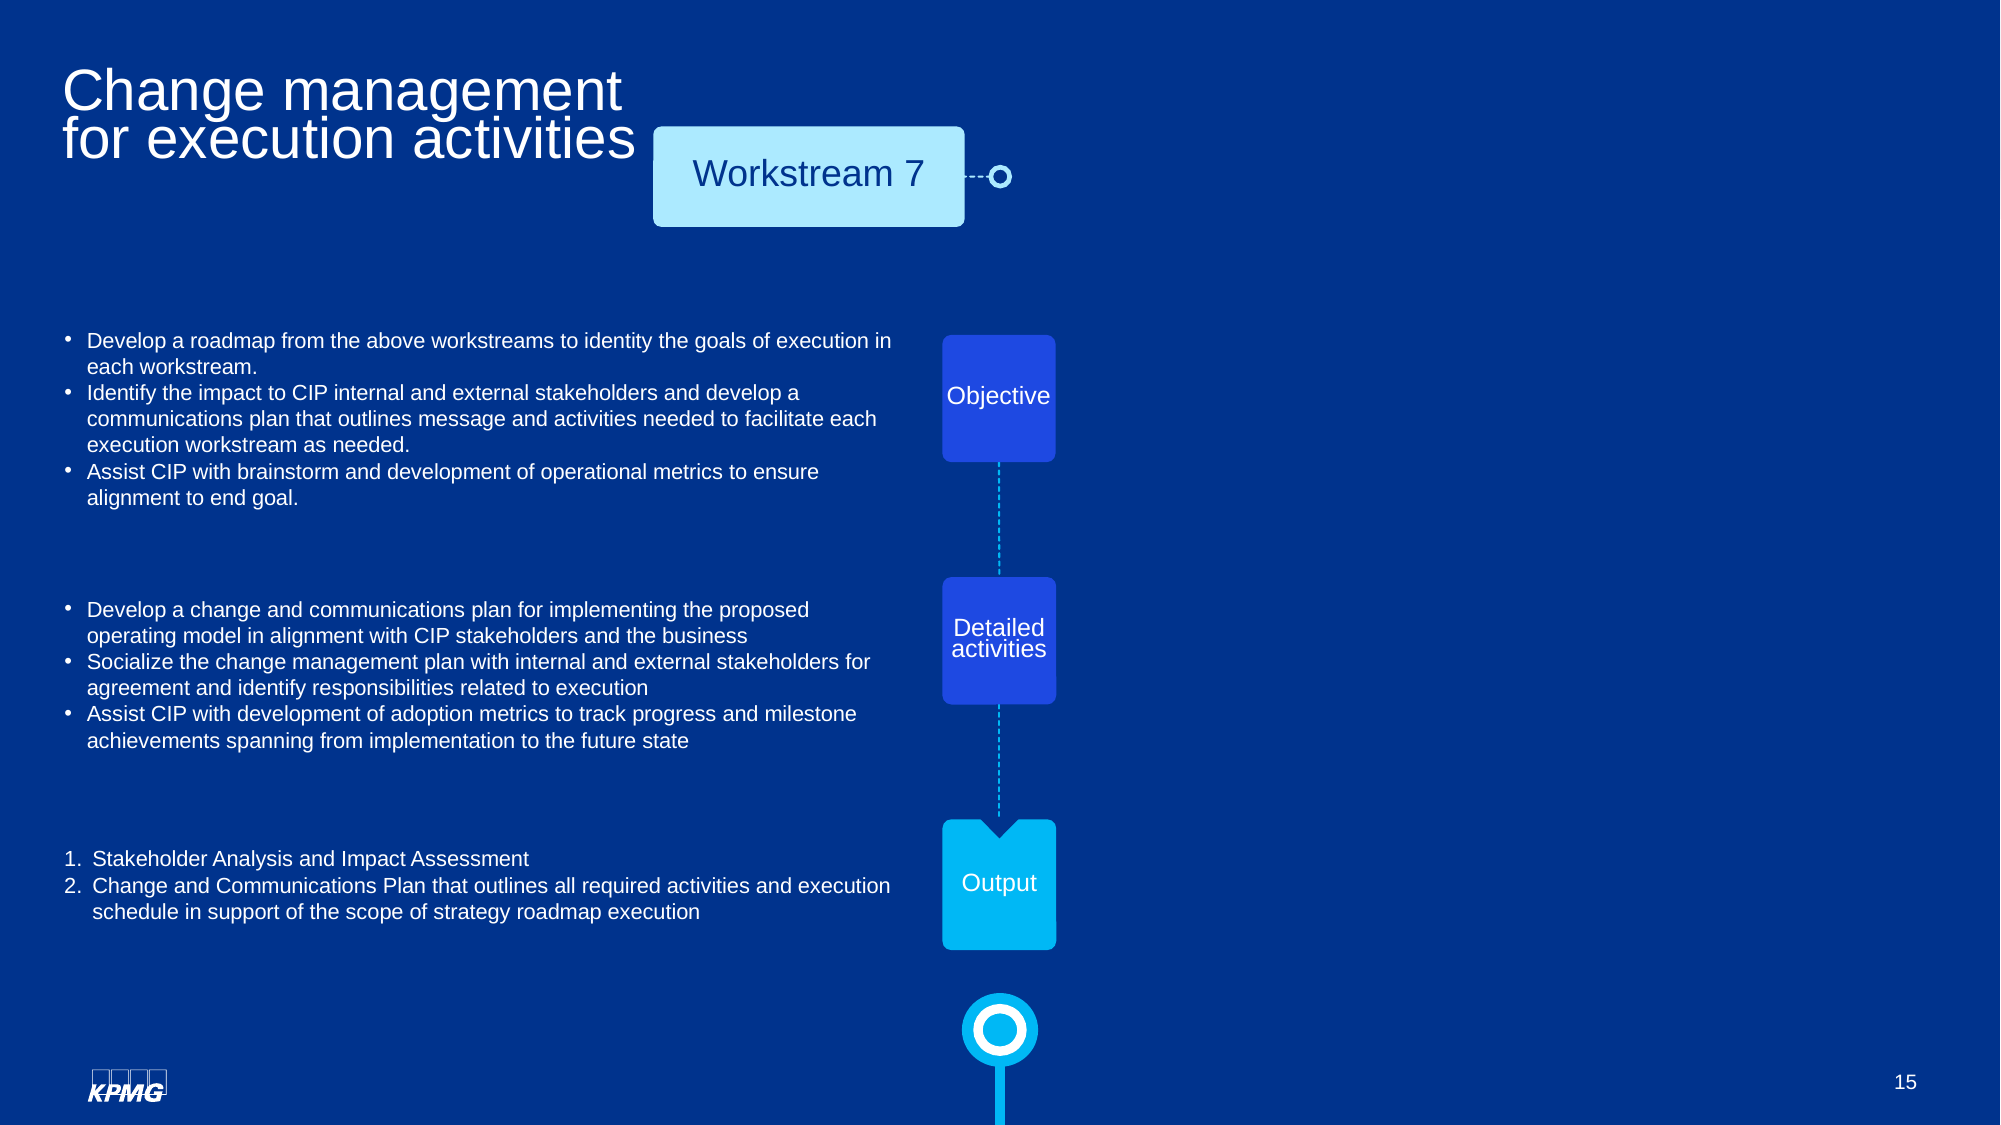

# Change management for execution activities
Workstream 7

Develop a roadmap from the above workstreams to identity the goals of execution in each workstream.
Identify the impact to CIP internal and external stakeholders and develop a communications plan that outlines message and activities needed to facilitate each execution workstream as needed.
Assist CIP with brainstorm and development of operational metrics to ensure alignment to end goal.
Objective
Detailed activities

Output
Develop a change and communications plan for implementing the proposed operating model in alignment with CIP stakeholders and the business
Socialize the change management plan with internal and external stakeholders for agreement and identify responsibilities related to execution
Assist CIP with development of adoption metrics to track progress and milestone achievements spanning from implementation to the future state
Stakeholder Analysis and Impact Assessment
Change and Communications Plan that outlines all required activities and execution schedule in support of the scope of strategy roadmap execution

15